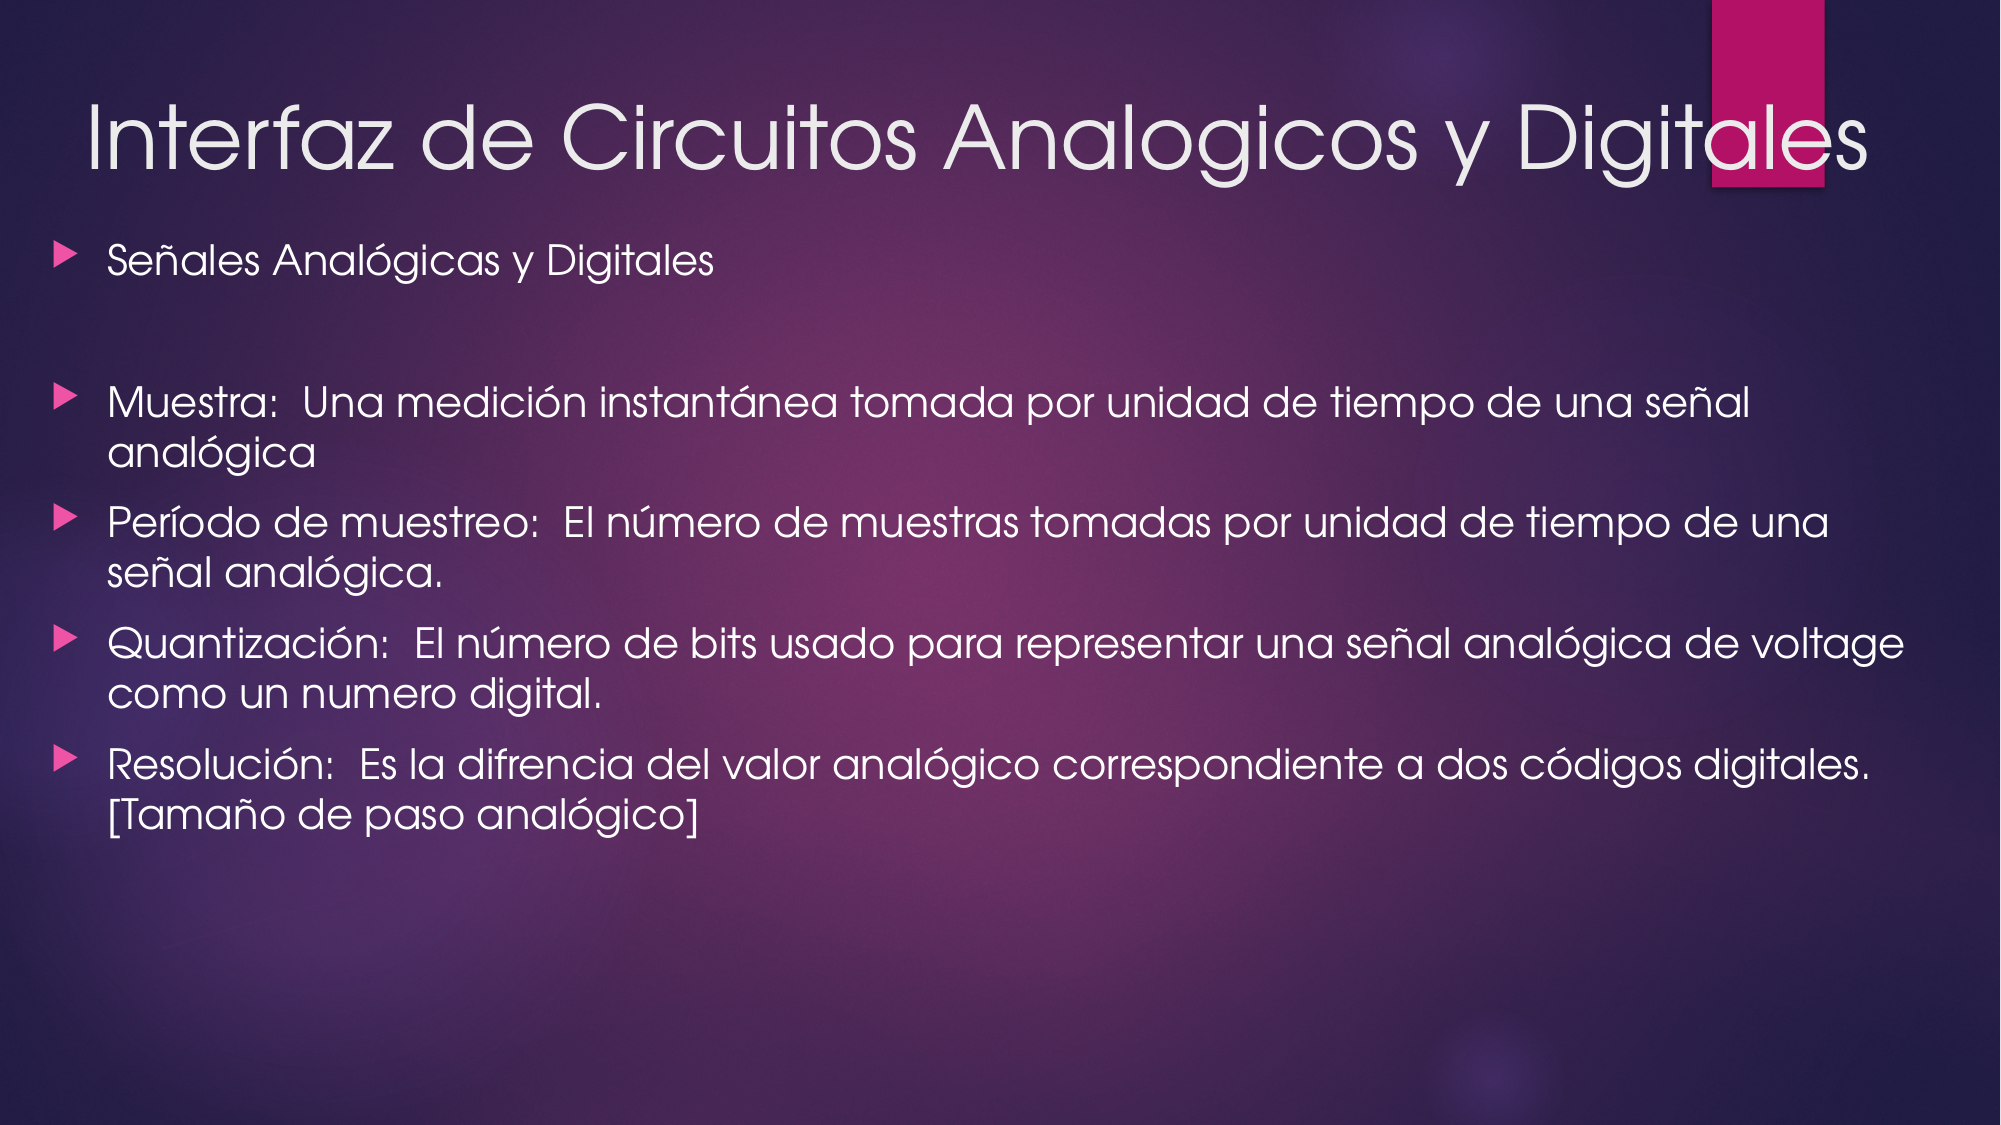

# Interfaz de Circuitos Analogicos y Digitales
Señales Analógicas y Digitales

Muestra:  Una medición instantánea tomada por unidad de tiempo de una señal analógica
Período de muestreo:  El número de muestras tomadas por unidad de tiempo de una señal analógica.
Quantización:  El número de bits usado para representar una señal analógica de voltage como un numero digital.
Resolución:  Es la difrencia del valor analógico correspondiente a dos códigos digitales.  [Tamaño de paso analógico]